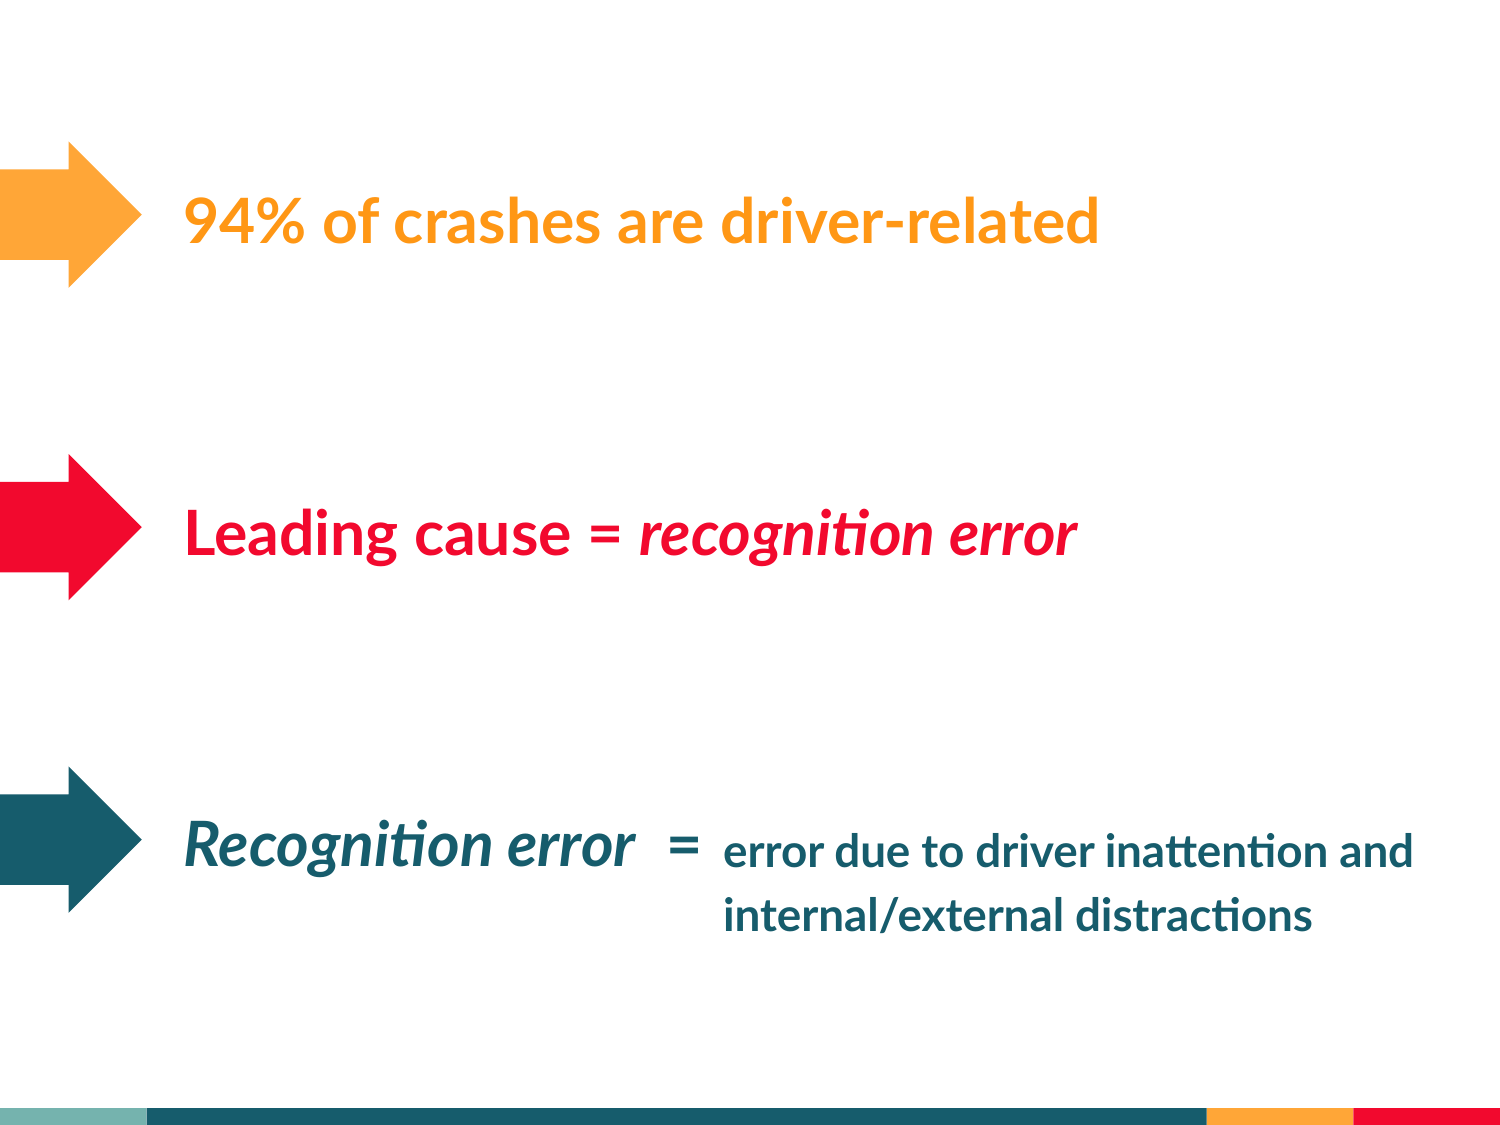

94% of crashes are driver-related

Leading cause = recognition error

error due to driver inattention and internal/external distractions
Recognition error  =